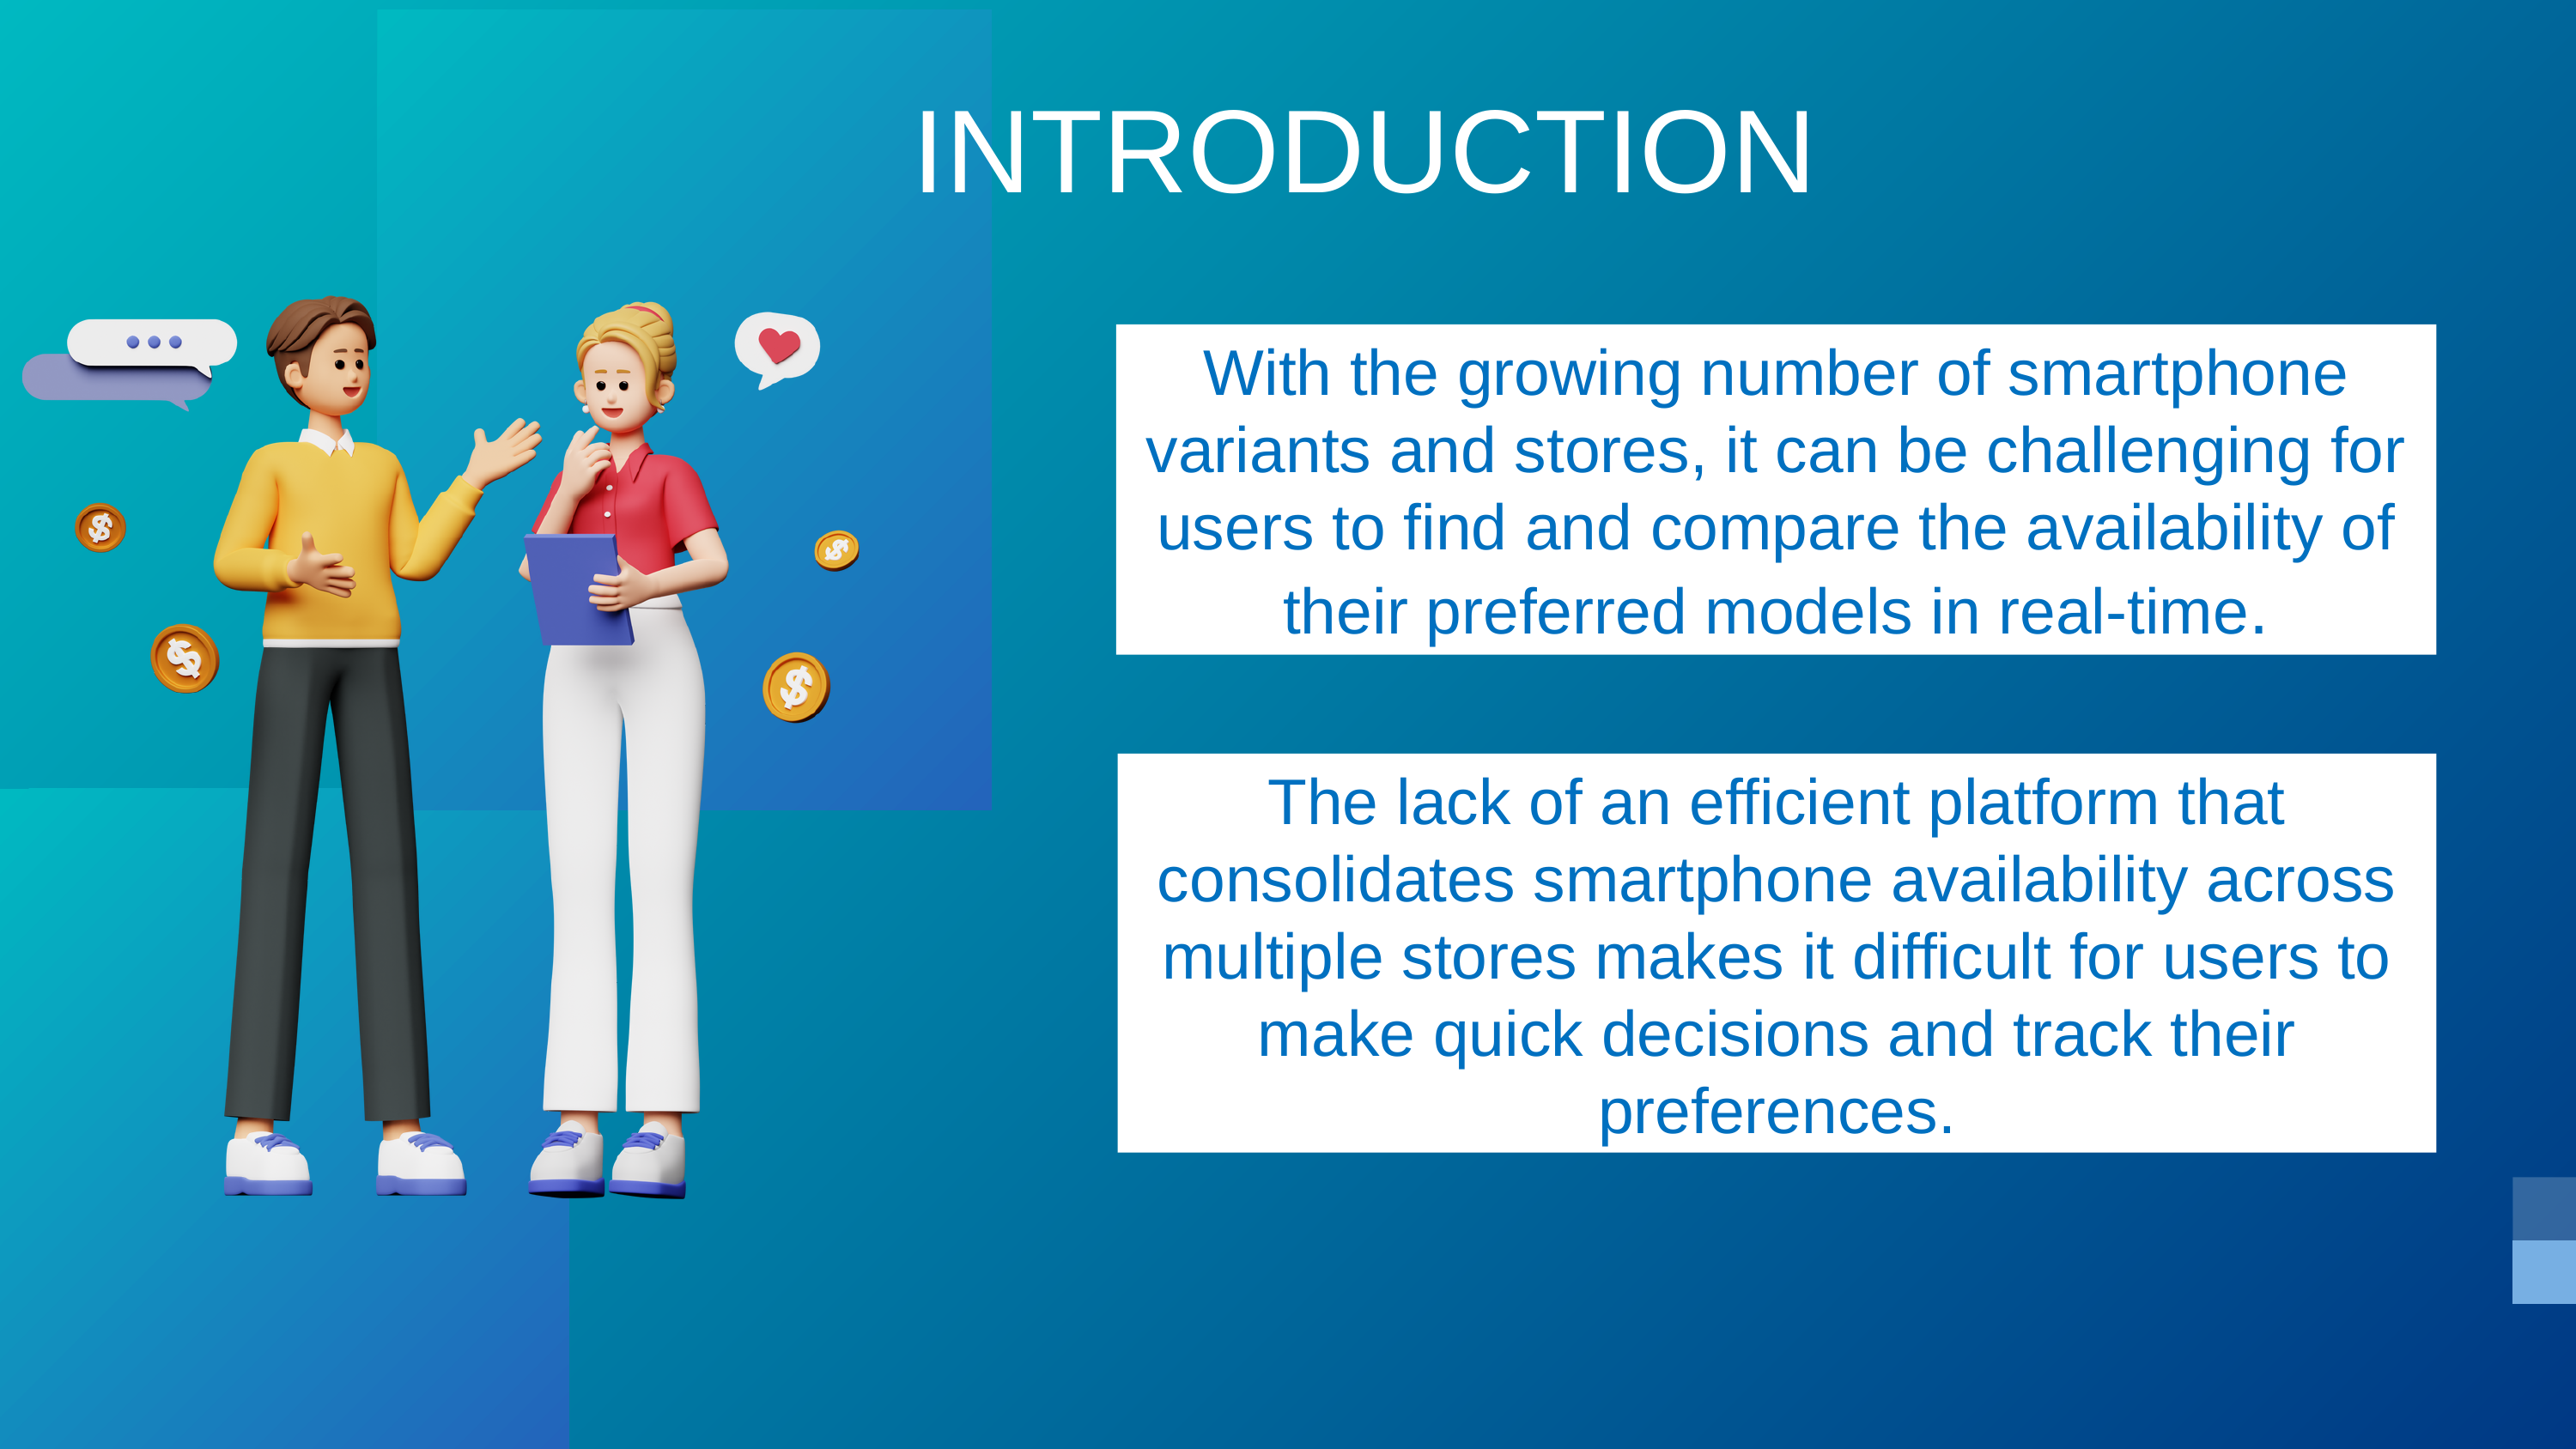

INTRODUCTION

With the growing number of smartphone variants and stores, it can be challenging for users to find and compare the availability of their preferred models in real-time.
The lack of an efficient platform that consolidates smartphone availability across multiple stores makes it difficult for users to make quick decisions and track their preferences.